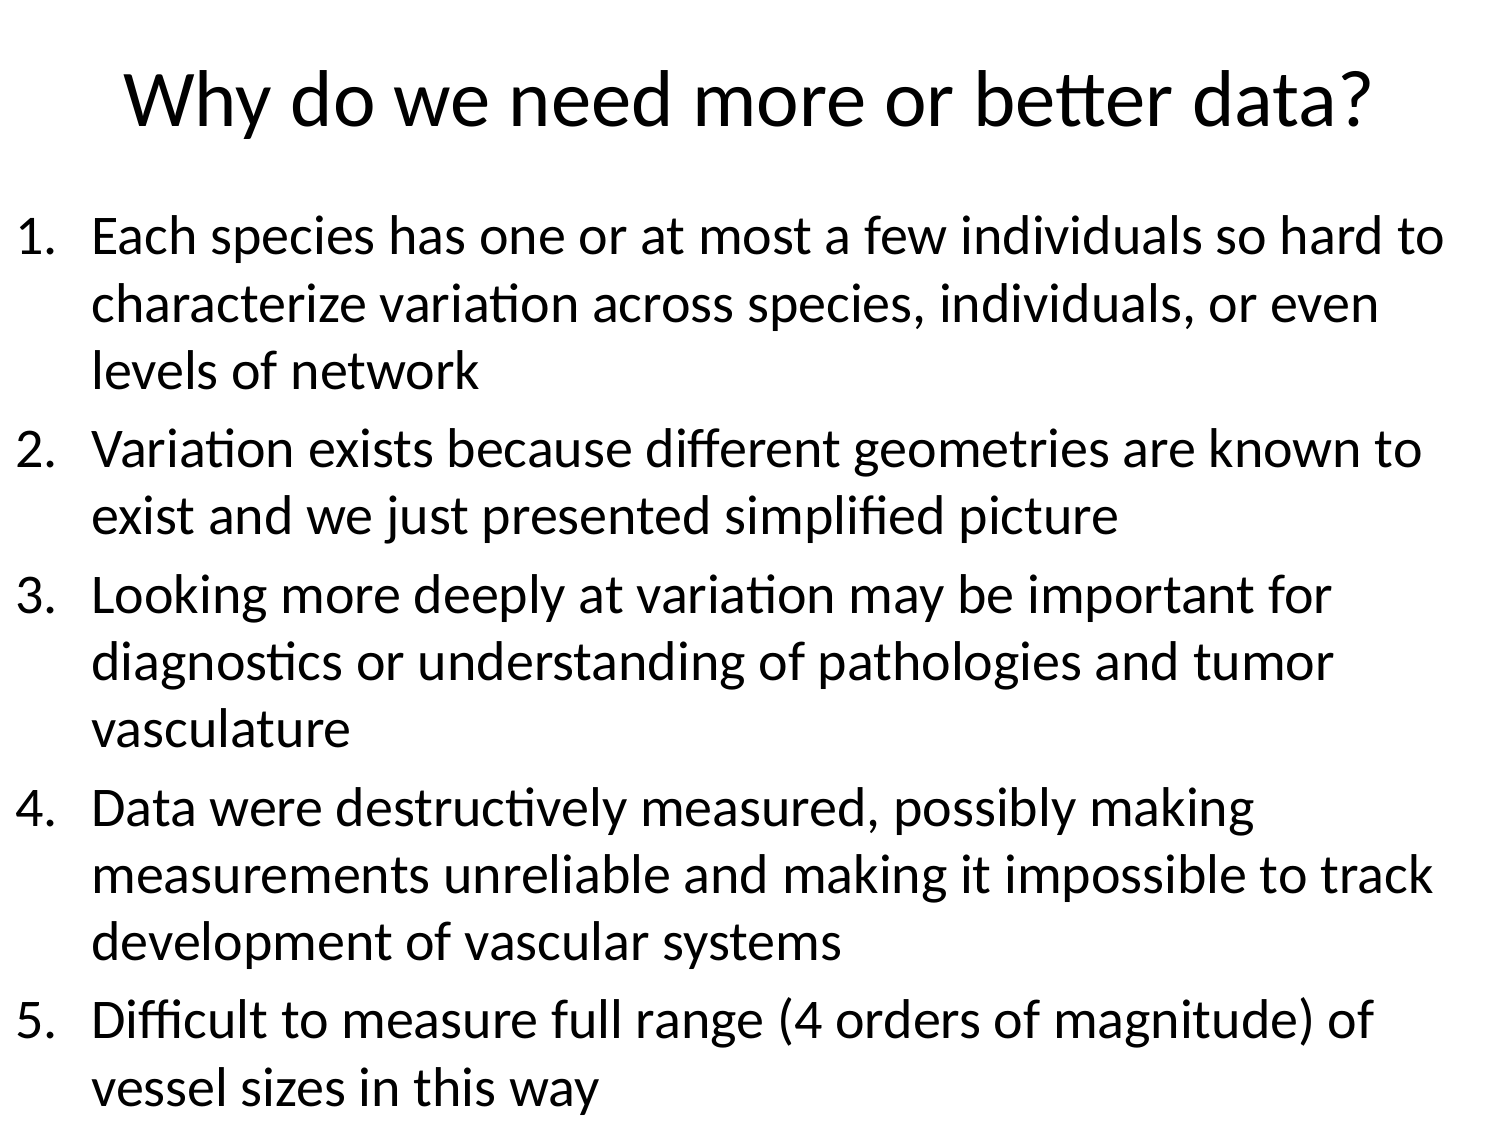

# Why do we need more or better data?
Each species has one or at most a few individuals so hard to characterize variation across species, individuals, or even levels of network
Variation exists because different geometries are known to exist and we just presented simplified picture
Looking more deeply at variation may be important for diagnostics or understanding of pathologies and tumor vasculature
Data were destructively measured, possibly making measurements unreliable and making it impossible to track development of vascular systems
Difficult to measure full range (4 orders of magnitude) of vessel sizes in this way